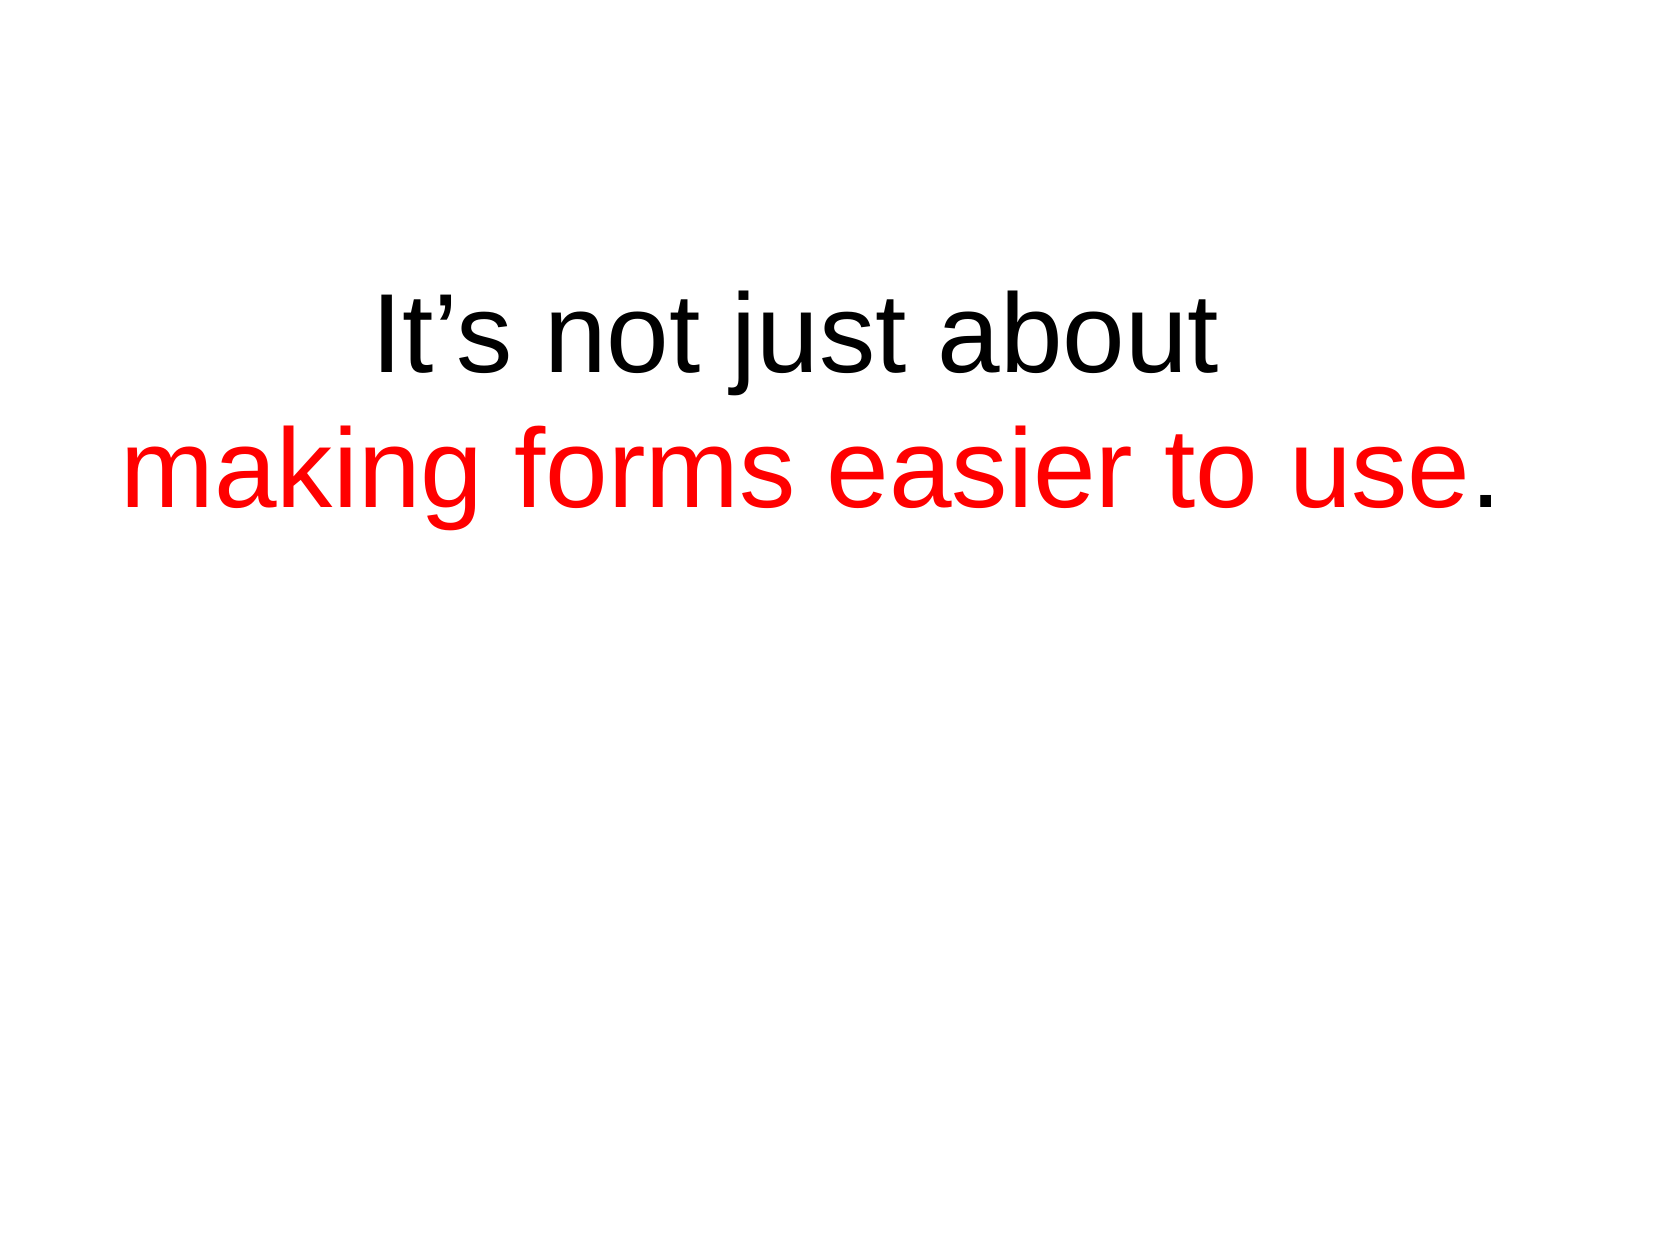

It’s not just about
making forms easier to use.